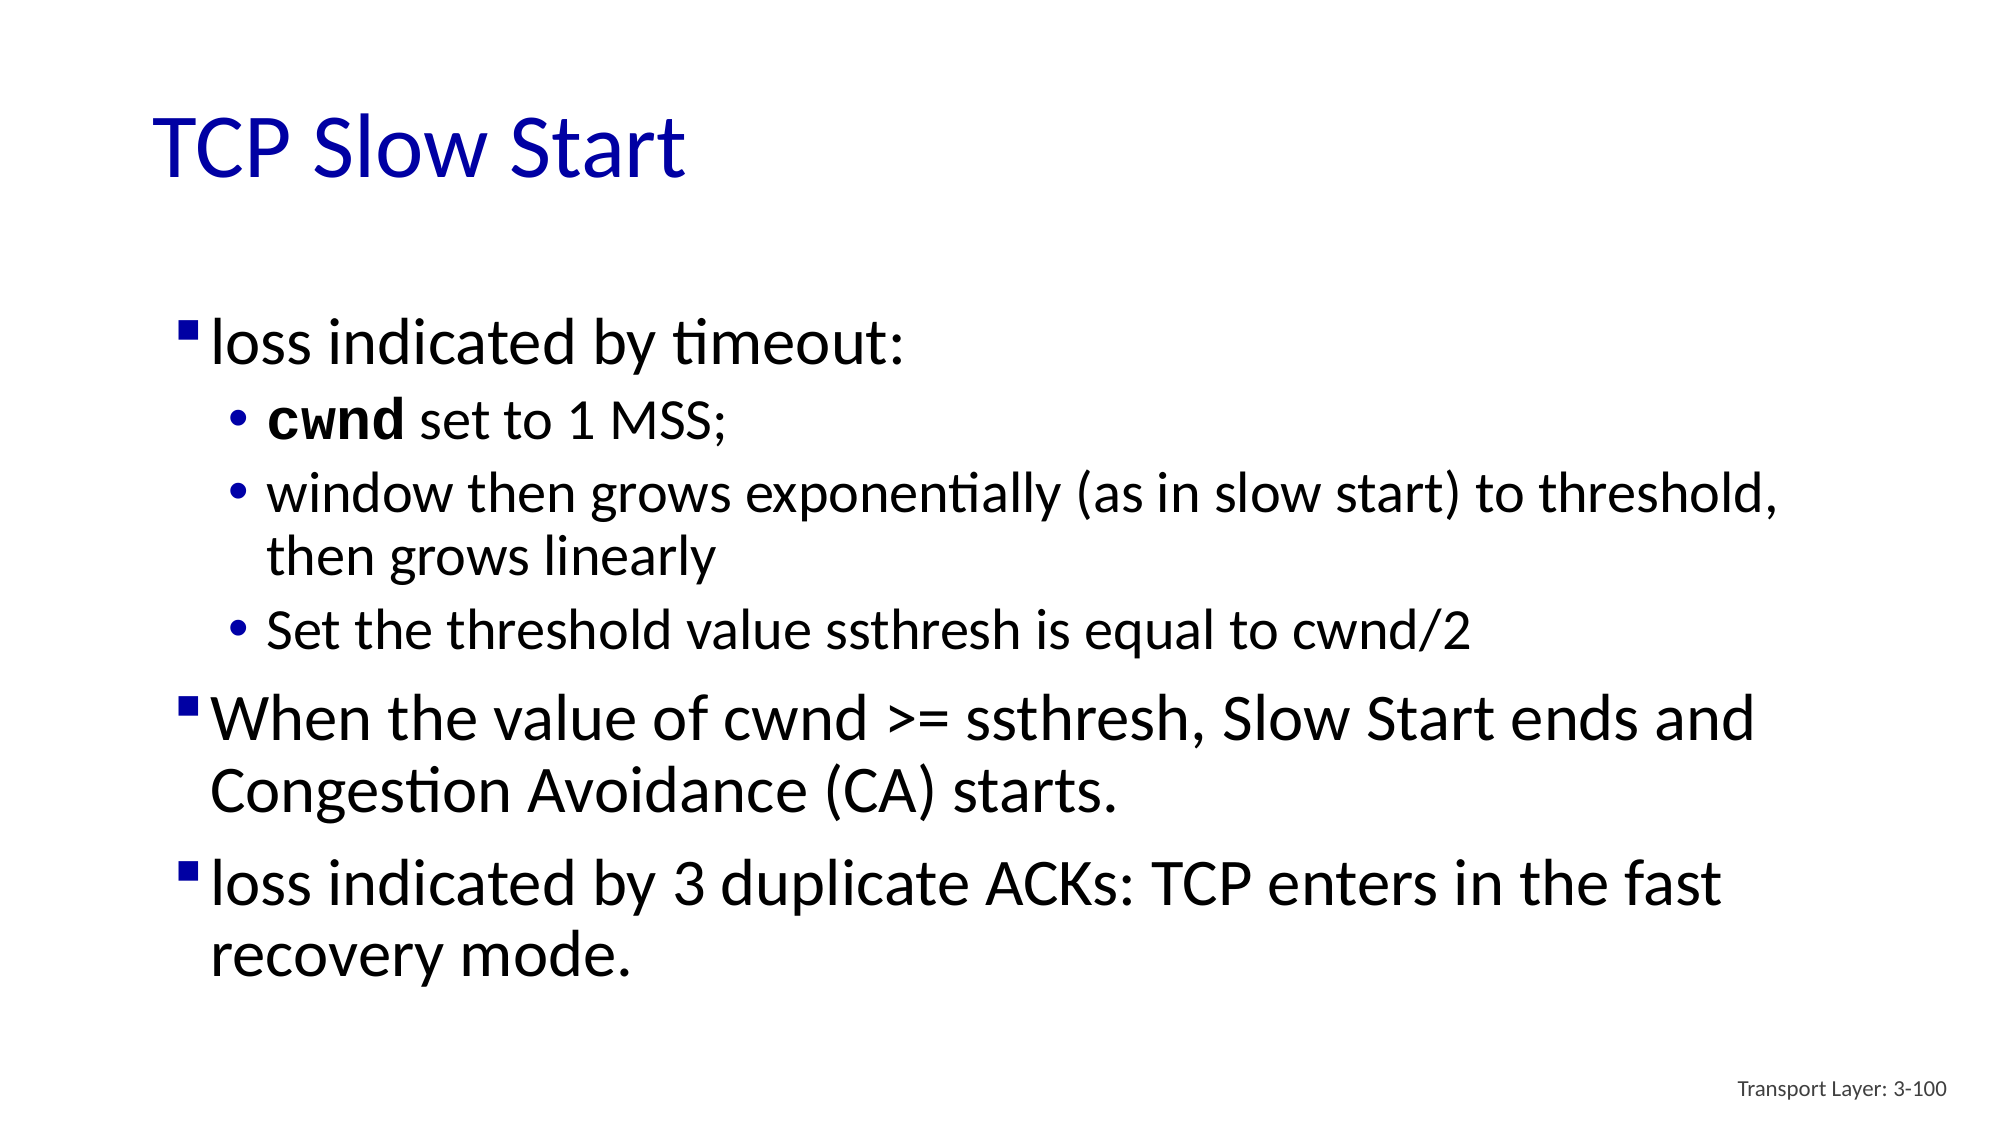

# TCP Slow Start
loss indicated by timeout:
cwnd set to 1 MSS;
window then grows exponentially (as in slow start) to threshold, then grows linearly
Set the threshold value ssthresh is equal to cwnd/2
When the value of cwnd >= ssthresh, Slow Start ends and Congestion Avoidance (CA) starts.
loss indicated by 3 duplicate ACKs: TCP enters in the fast recovery mode.
Transport Layer: 3-100